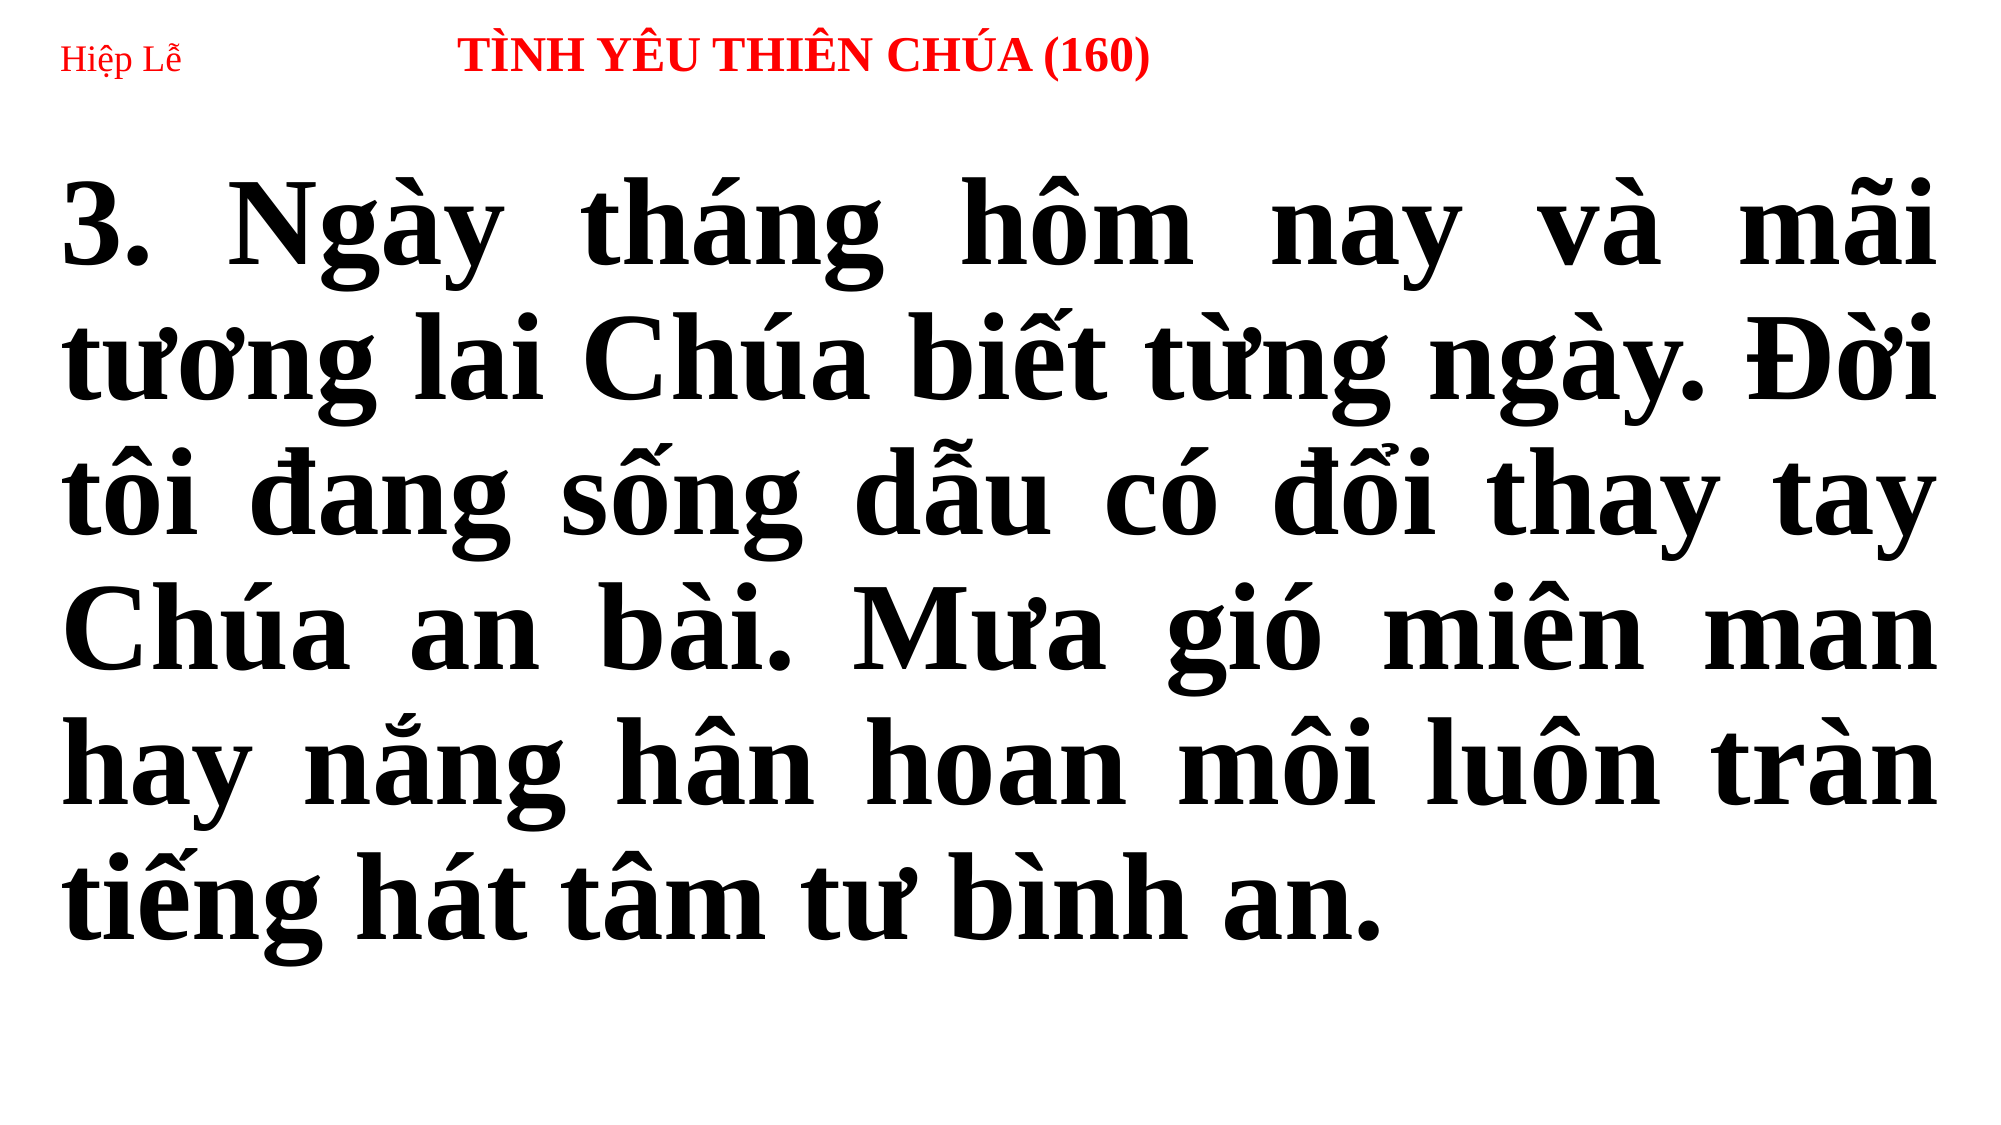

# Hiệp Lễ                             TÌNH YÊU THIÊN CHÚA (160)
3. Ngày tháng hôm nay và mãi tương lai Chúa biết từng ngày. Đời tôi đang sống dẫu có đổi thay tay Chúa an bài. Mưa gió miên man hay nắng hân hoan môi luôn tràn tiếng hát tâm tư bình an.